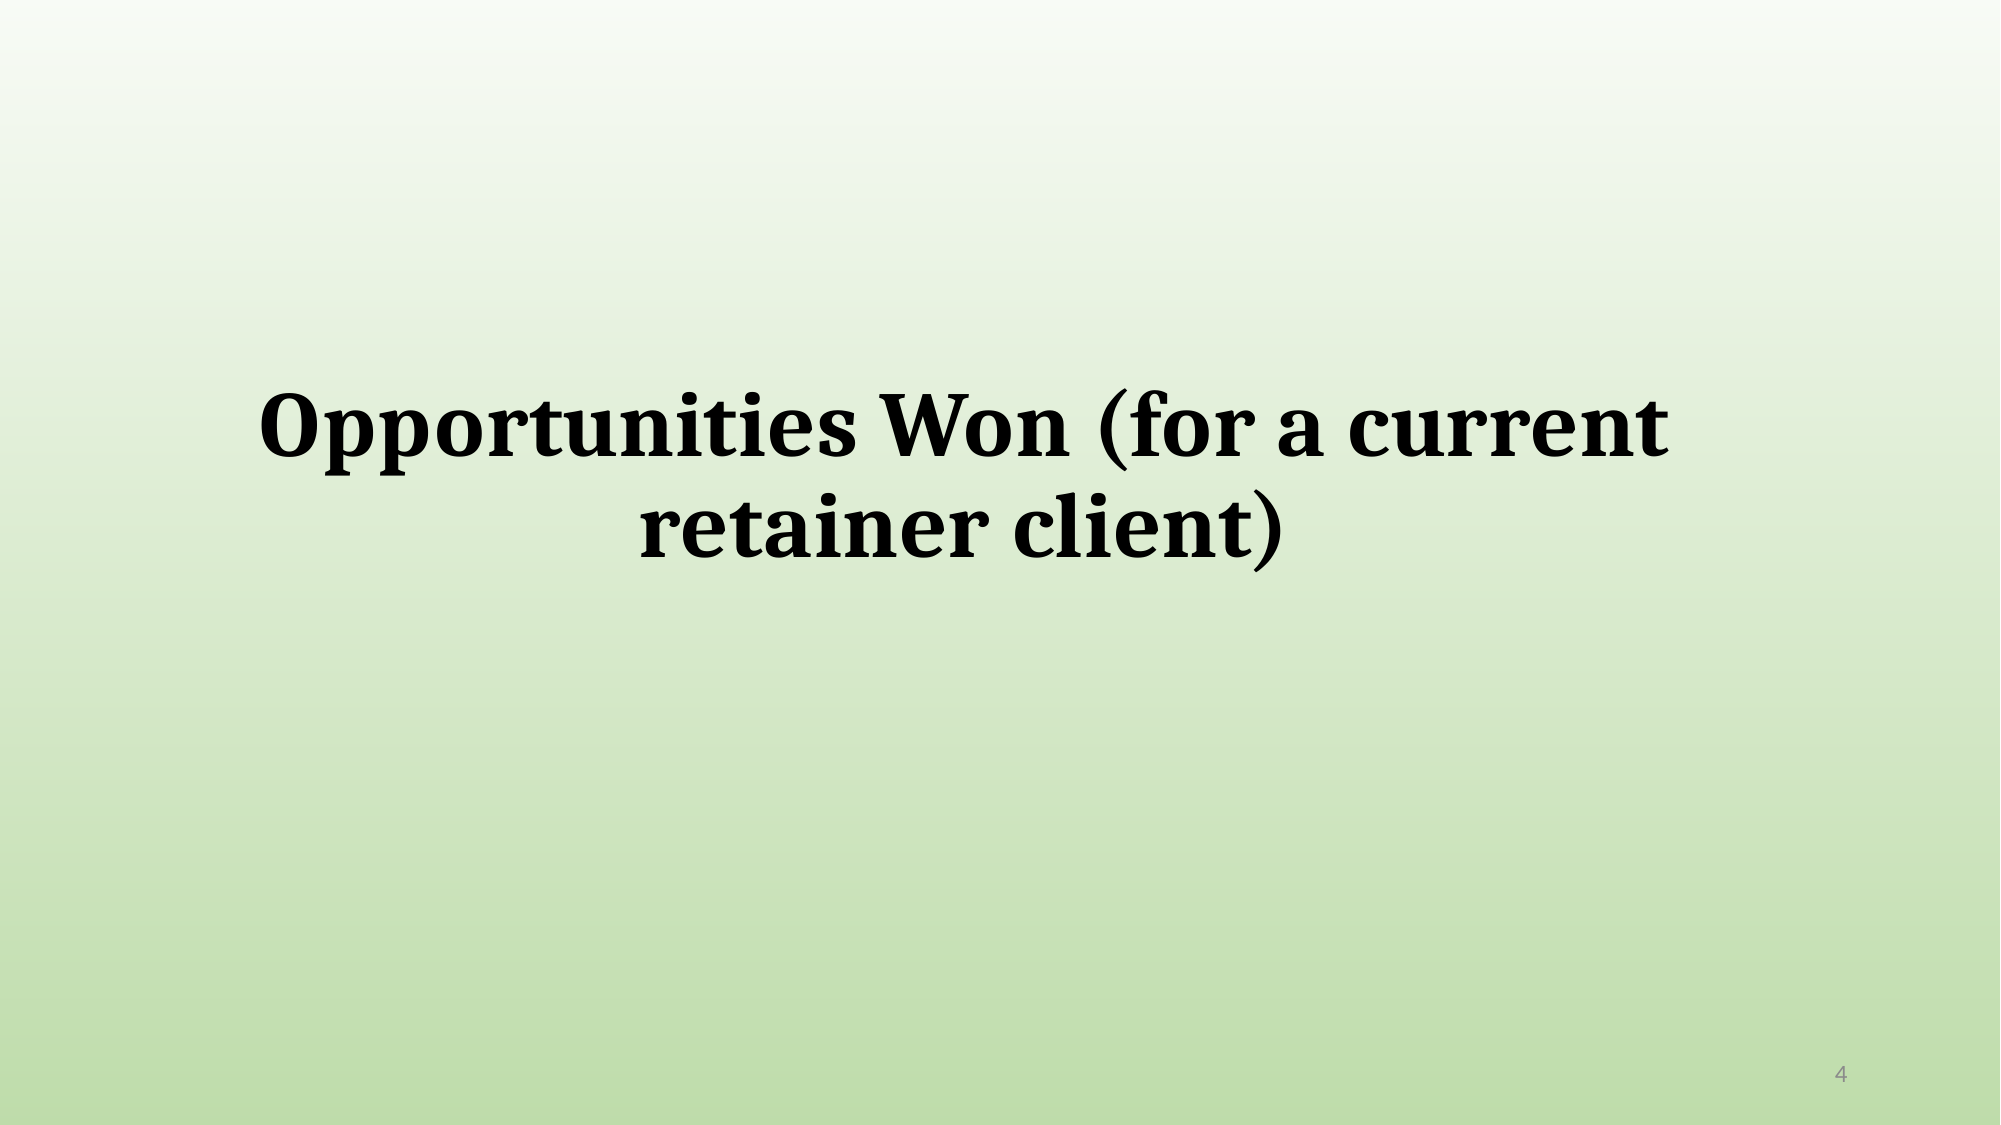

# Opportunities Won (for a current retainer client)
4